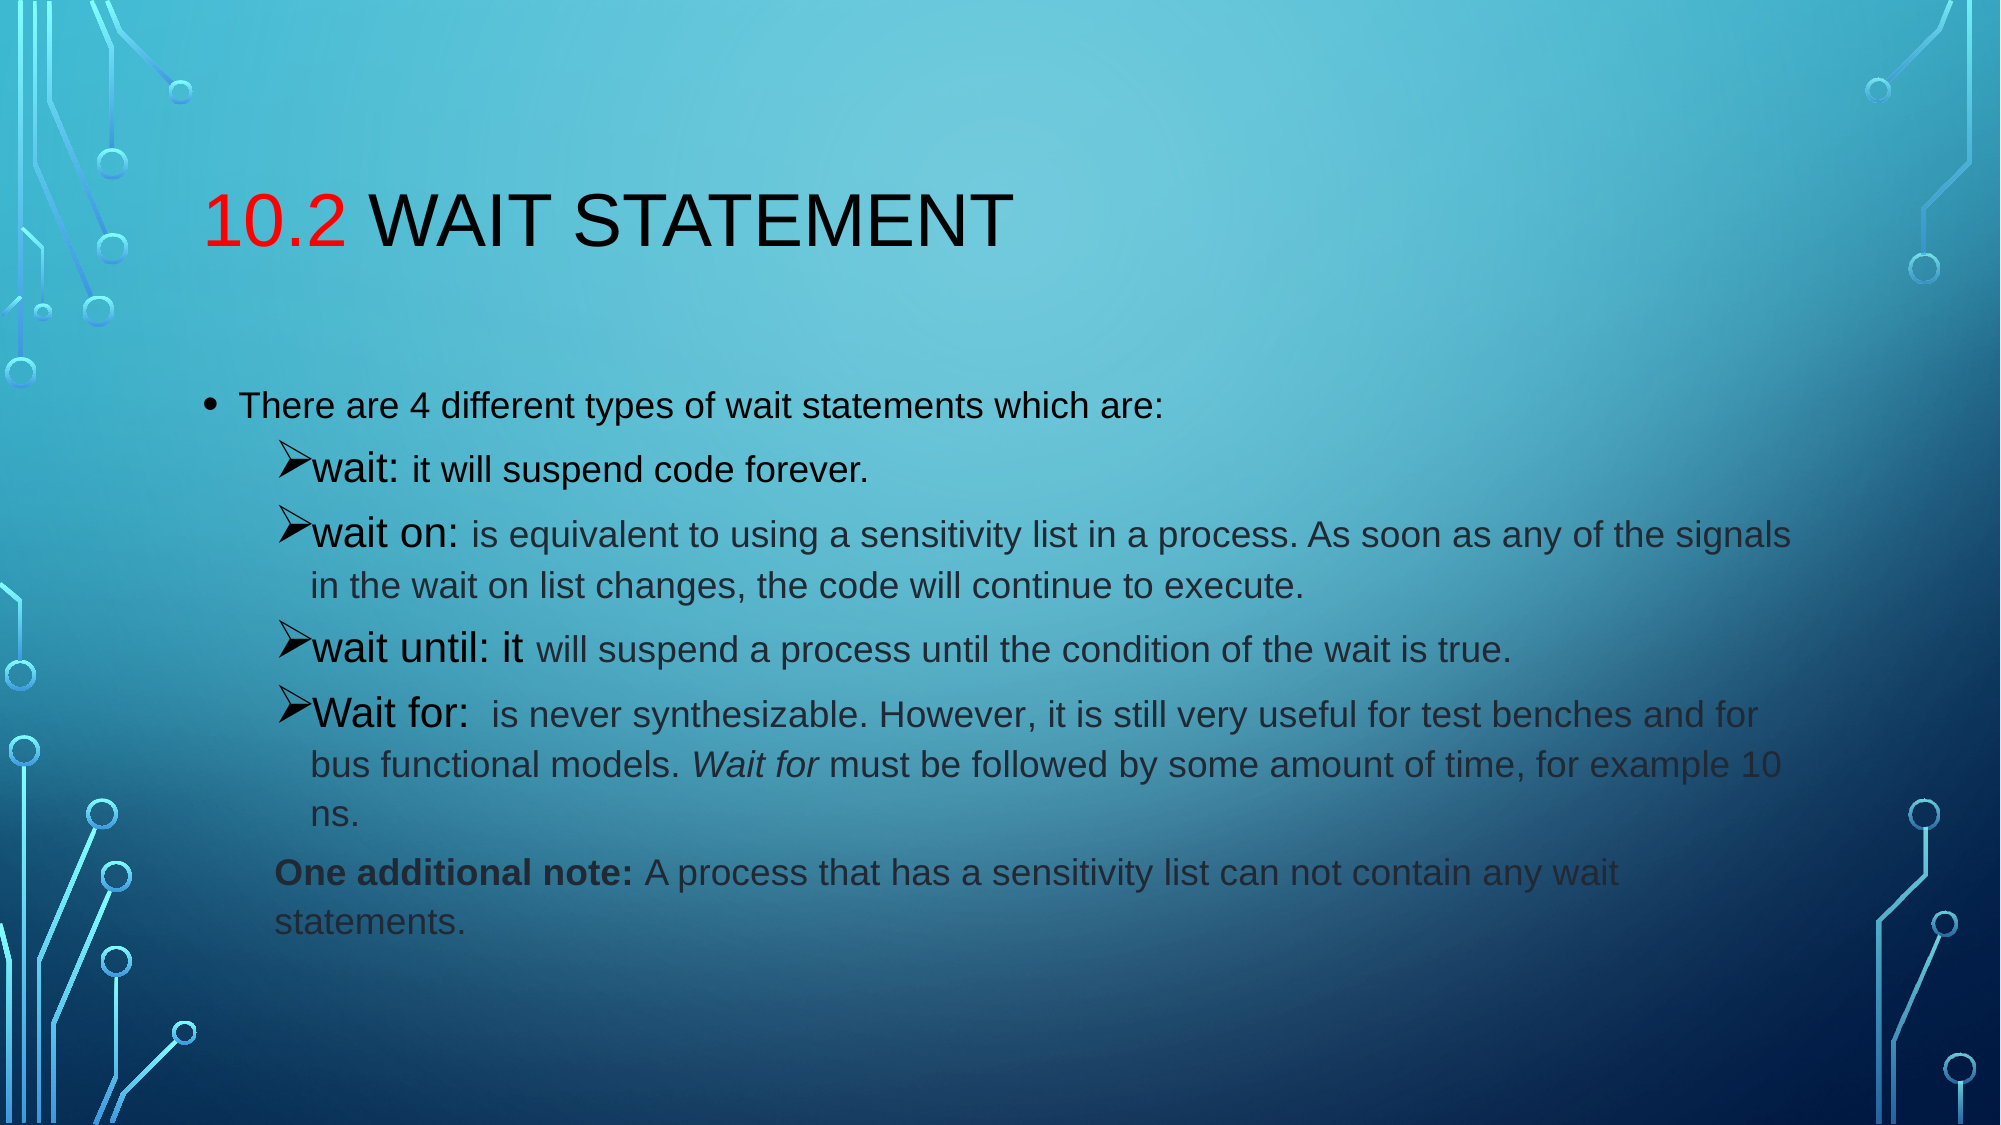

# 10.2 WaIt Statement
There are 4 different types of wait statements which are:
wait: it will suspend code forever.
wait on: is equivalent to using a sensitivity list in a process. As soon as any of the signals in the wait on list changes, the code will continue to execute.
wait until: it will suspend a process until the condition of the wait is true.
Wait for:  is never synthesizable. However, it is still very useful for test benches and for bus functional models. Wait for must be followed by some amount of time, for example 10 ns.
One additional note: A process that has a sensitivity list can not contain any wait statements.